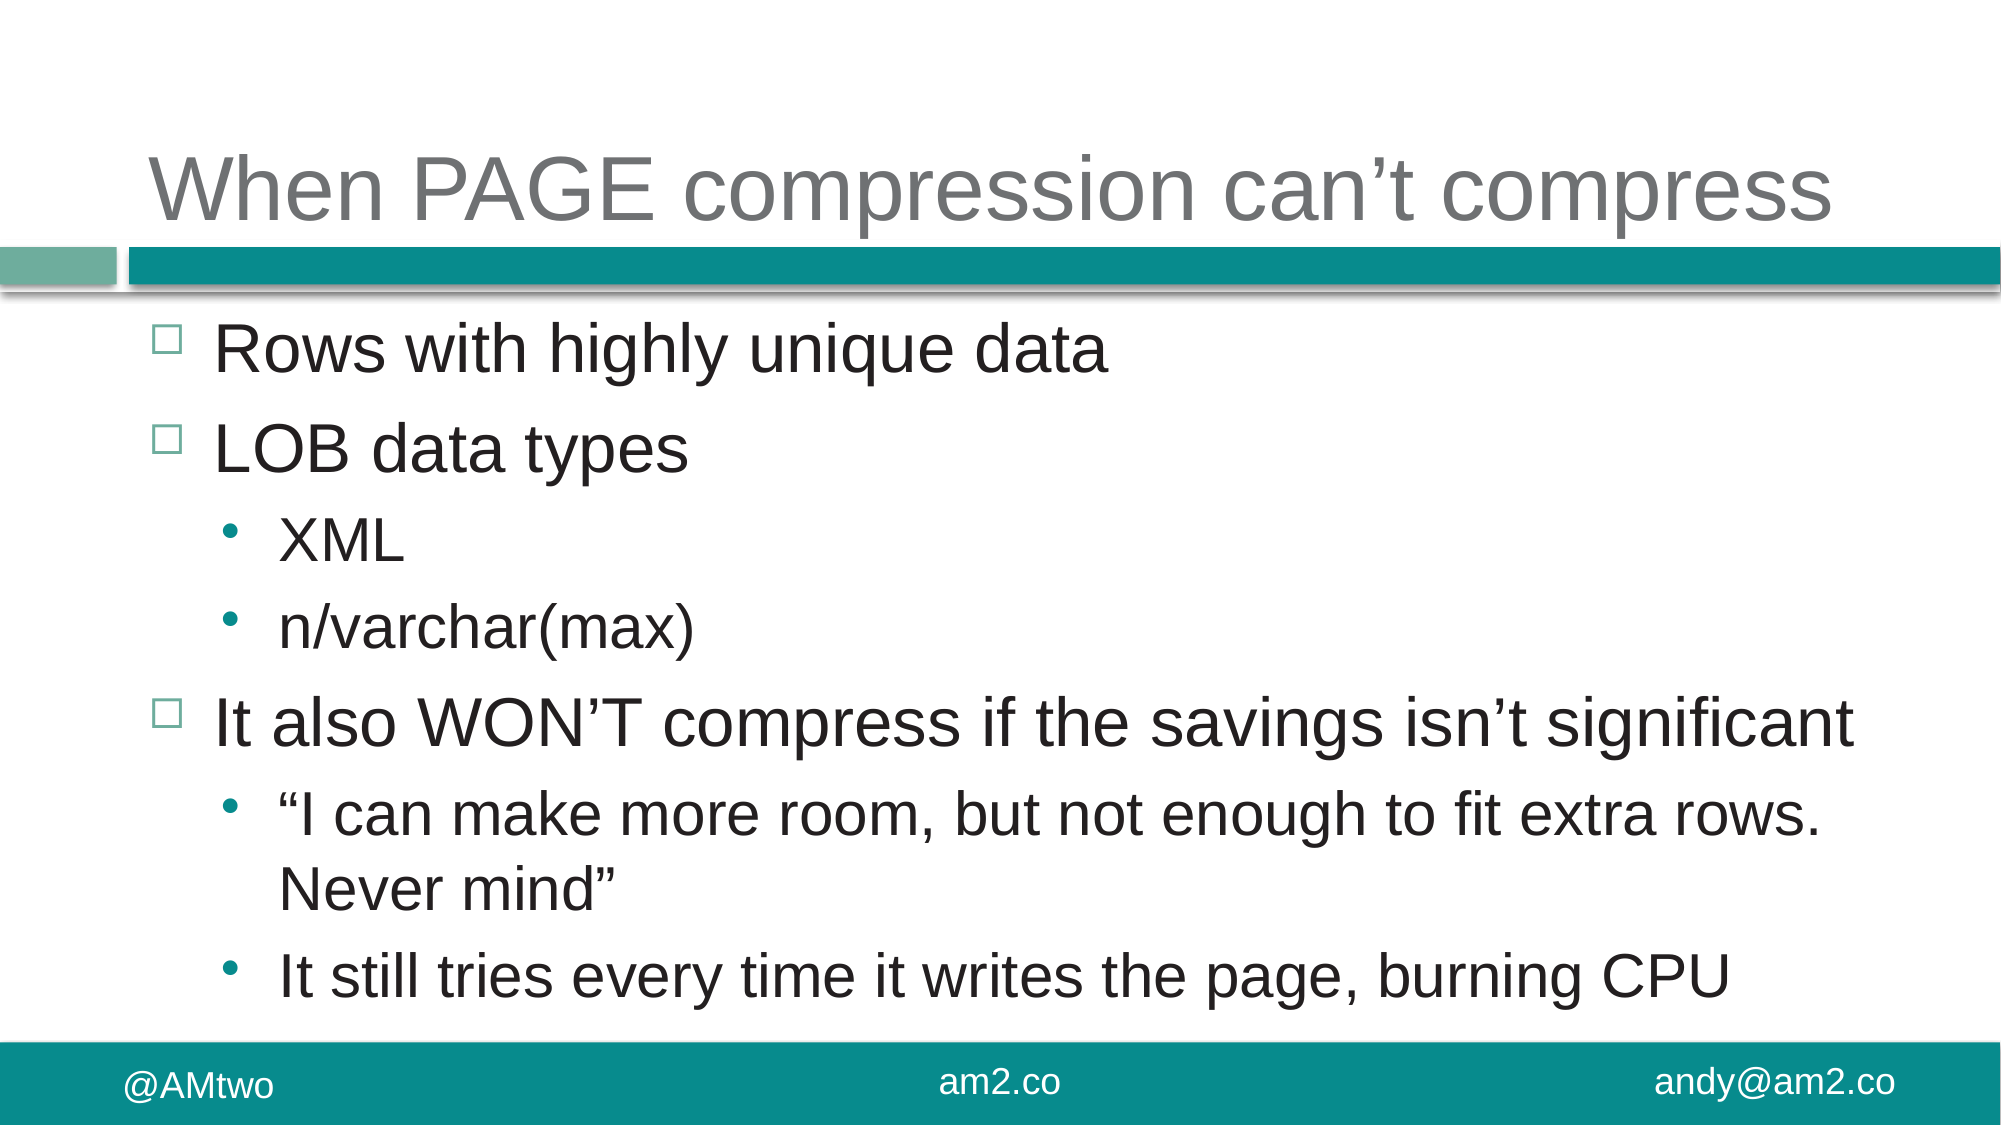

# When PAGE compression can’t compress
Rows with highly unique data
LOB data types
XML
n/varchar(max)
It also WON’T compress if the savings isn’t significant
“I can make more room, but not enough to fit extra rows.
Never mind”
It still tries every time it writes the page, burning CPU